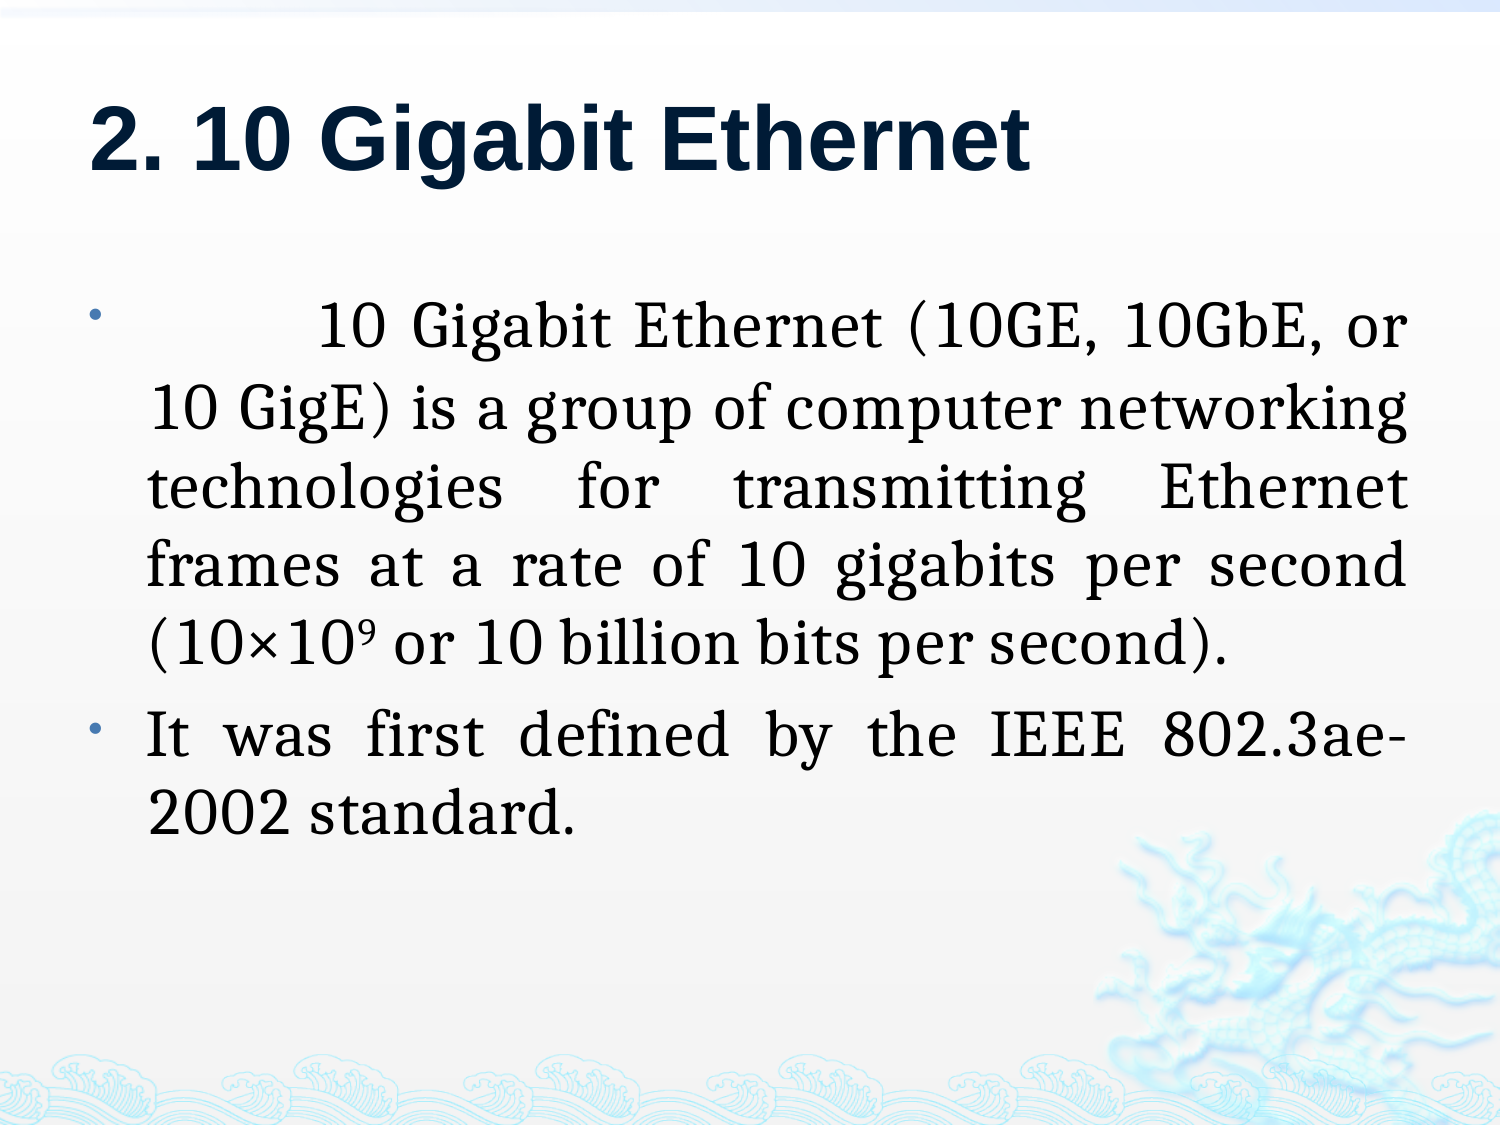

# 2. 10 Gigabit Ethernet
　　10 Gigabit Ethernet (10GE, 10GbE, or 10 GigE) is a group of computer networking technologies for transmitting Ethernet frames at a rate of 10 gigabits per second (10×109 or 10 billion bits per second).
It was first defined by the IEEE 802.3ae-2002 standard.